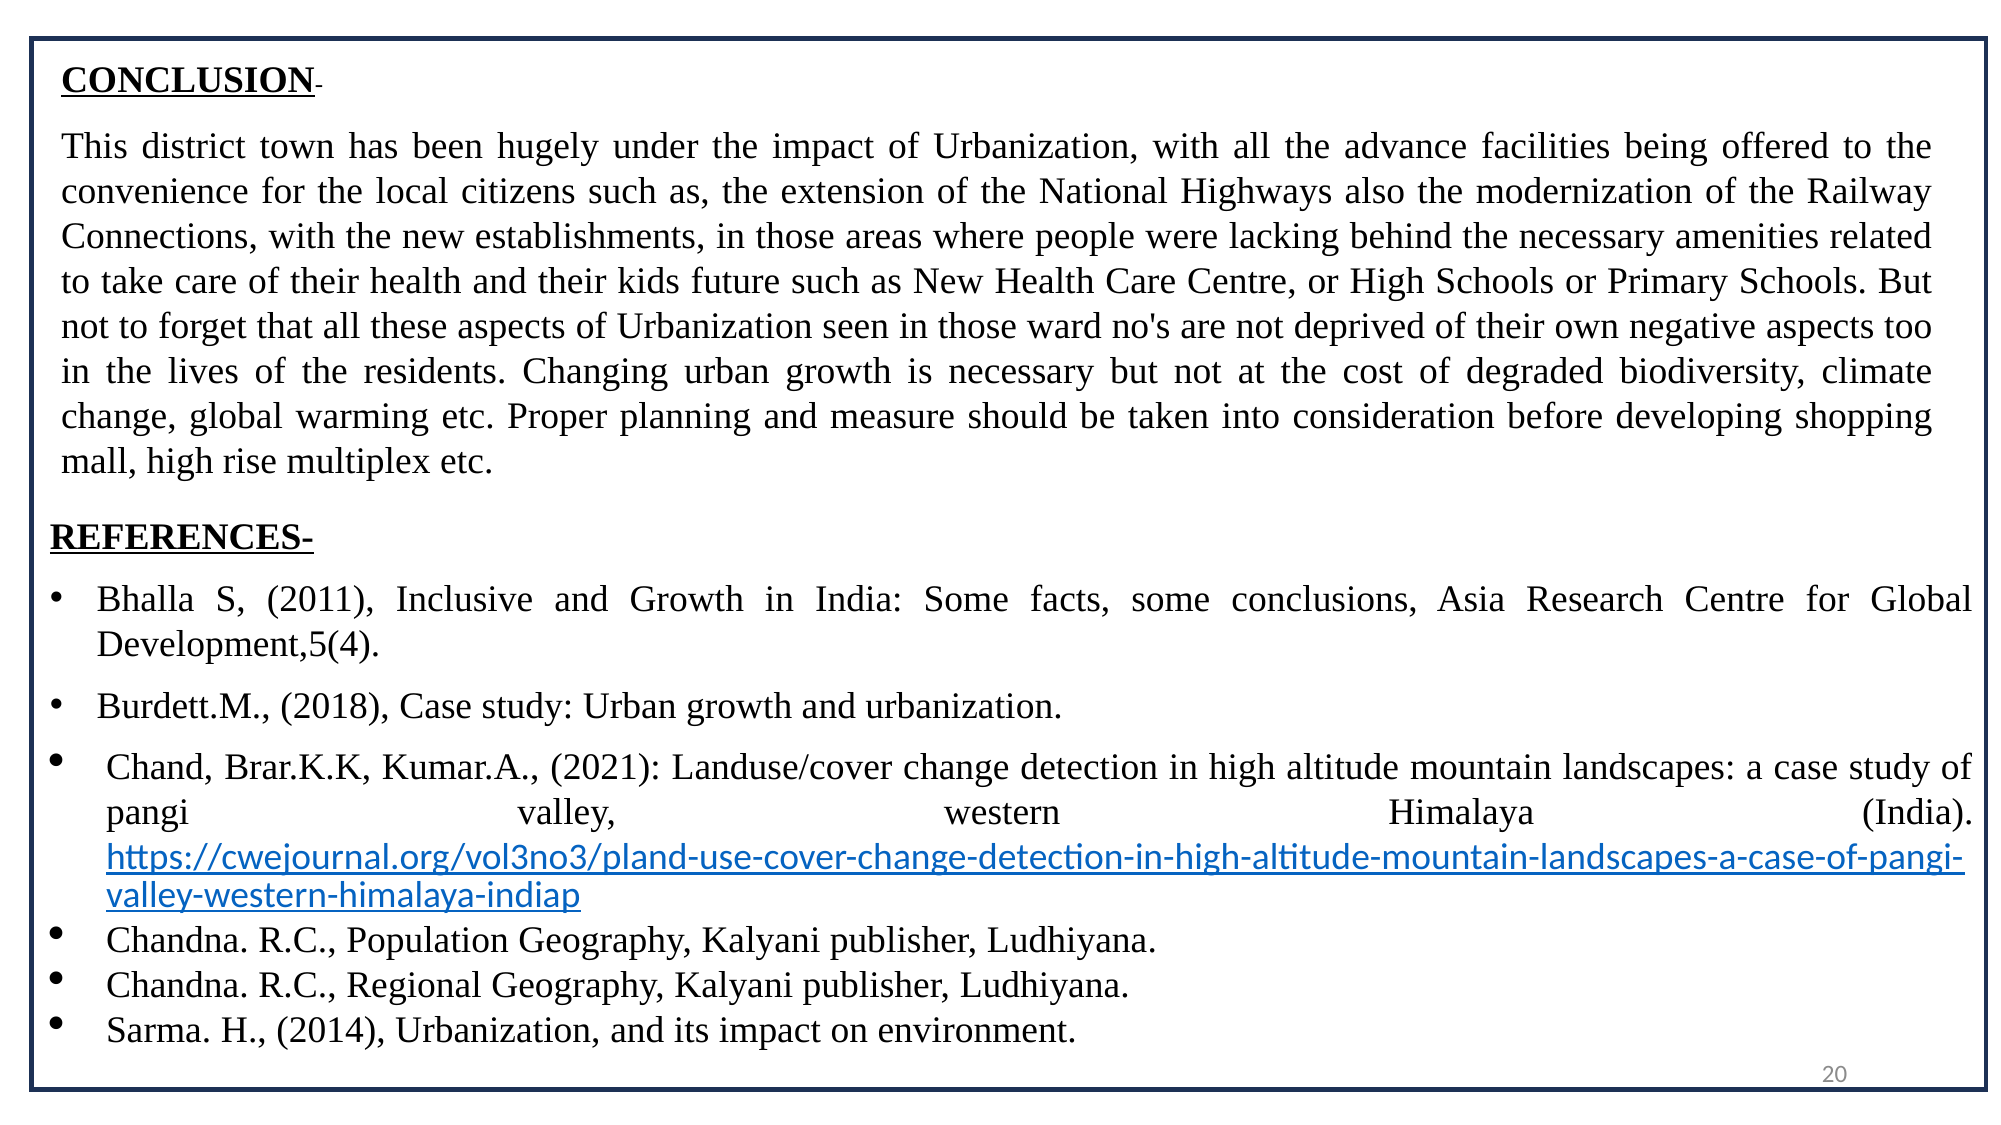

CONCLUSION-

This district town has been hugely under the impact of Urbanization, with all the advance facilities being offered to the convenience for the local citizens such as, the extension of the National Highways also the modernization of the Railway Connections, with the new establishments, in those areas where people were lacking behind the necessary amenities related to take care of their health and their kids future such as New Health Care Centre, or High Schools or Primary Schools. But not to forget that all these aspects of Urbanization seen in those ward no's are not deprived of their own negative aspects too in the lives of the residents. Changing urban growth is necessary but not at the cost of degraded biodiversity, climate change, global warming etc. Proper planning and measure should be taken into consideration before developing shopping mall, high rise multiplex etc.
REFERENCES-
Bhalla S, (2011), Inclusive and Growth in India: Some facts, some conclusions, Asia Research Centre for Global Development,5(4).
Burdett.M., (2018), Case study: Urban growth and urbanization.
Chand, Brar.K.K, Kumar.A., (2021): Landuse/cover change detection in high altitude mountain landscapes: a case study of pangi valley, western Himalaya (India). https://cwejournal.org/vol3no3/pland-use-cover-change-detection-in-high-altitude-mountain-landscapes-a-case-of-pangi-valley-western-himalaya-indiap
Chandna. R.C., Population Geography, Kalyani publisher, Ludhiyana.
Chandna. R.C., Regional Geography, Kalyani publisher, Ludhiyana.
Sarma. H., (2014), Urbanization, and its impact on environment.
20